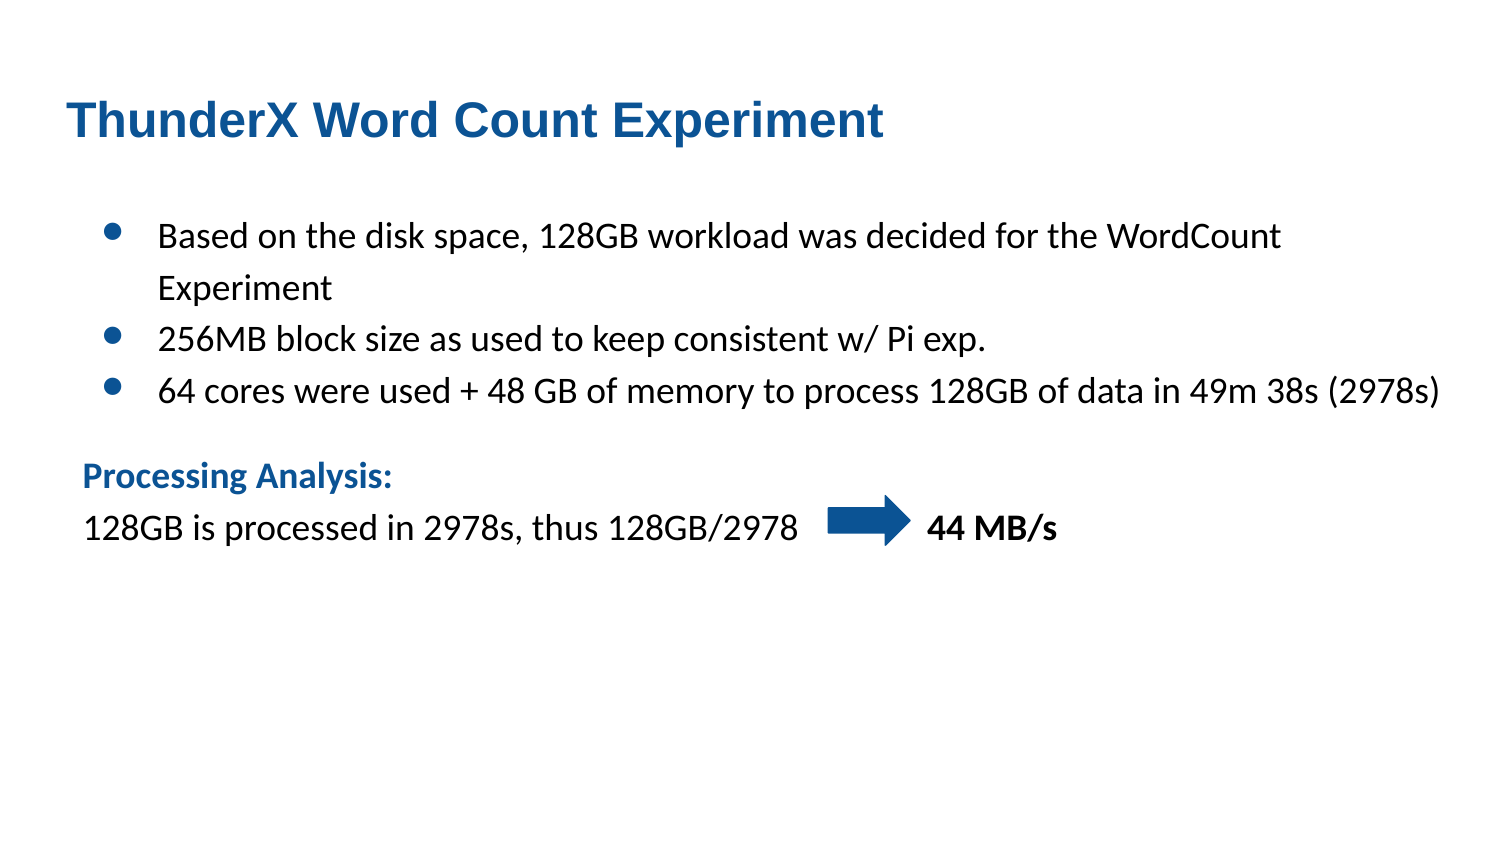

# ThunderX Word Count Experiment
Based on the disk space, 128GB workload was decided for the WordCount Experiment
256MB block size as used to keep consistent w/ Pi exp.
64 cores were used + 48 GB of memory to process 128GB of data in 49m 38s (2978s)
Processing Analysis:
128GB is processed in 2978s, thus 128GB/2978               44 MB/s